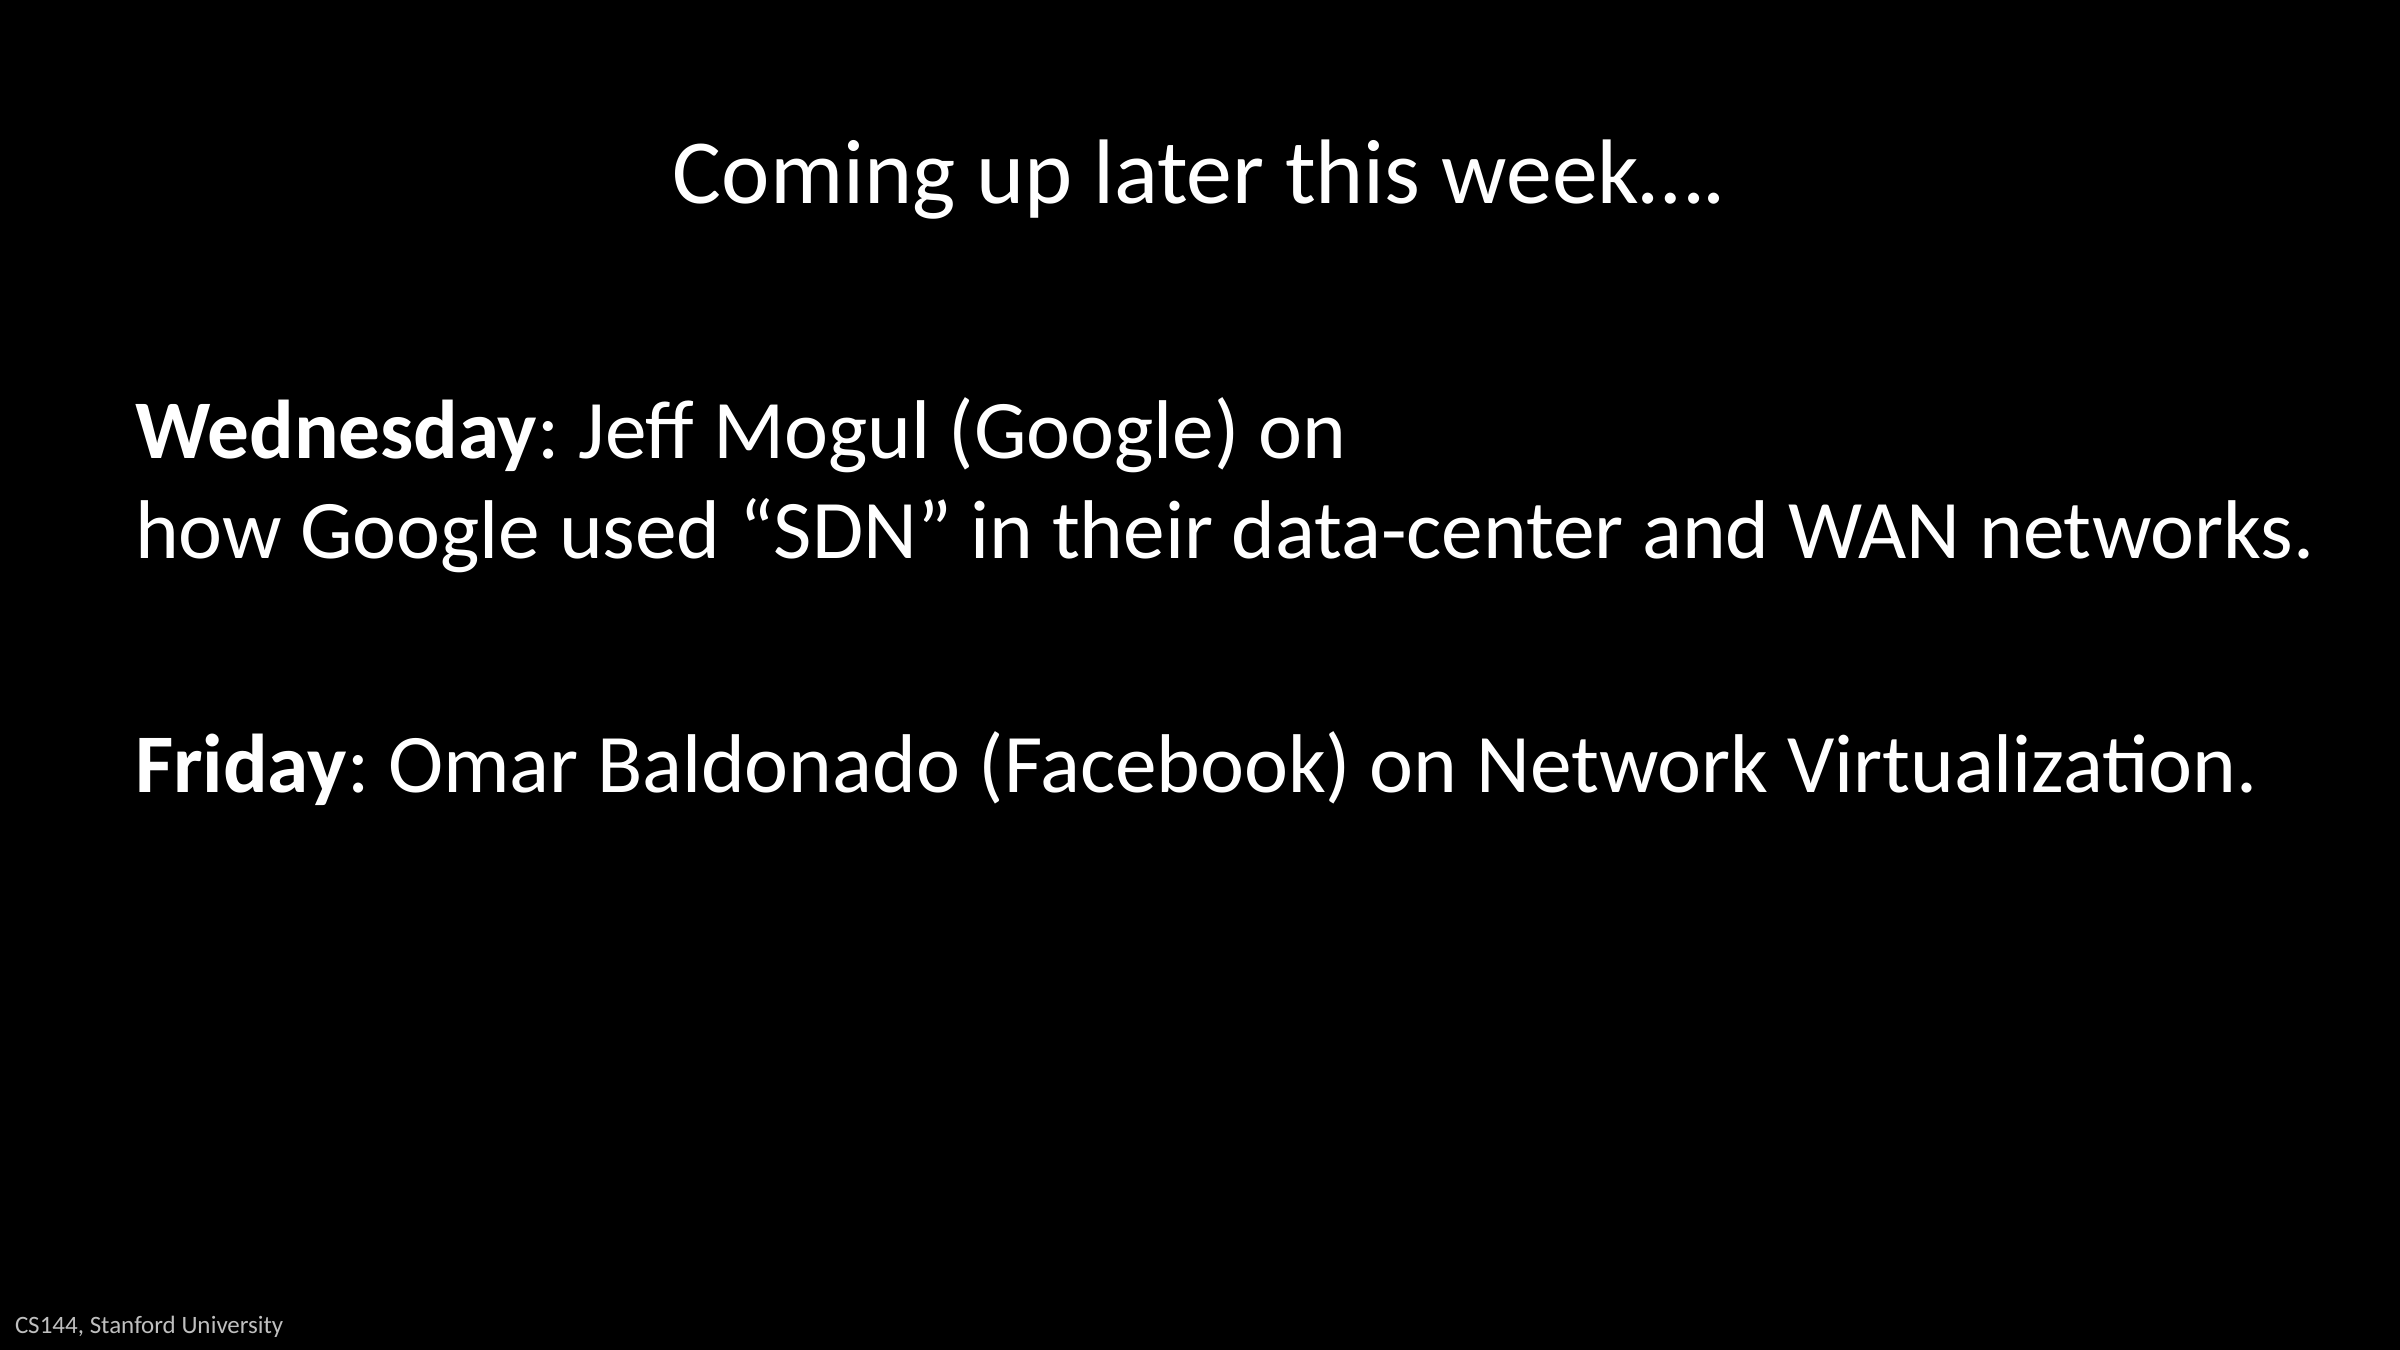

# Coming up later this week….
Wednesday: Jeff Mogul (Google) on
how Google used “SDN” in their data-center and WAN networks.

Friday: Omar Baldonado (Facebook) on Network Virtualization.